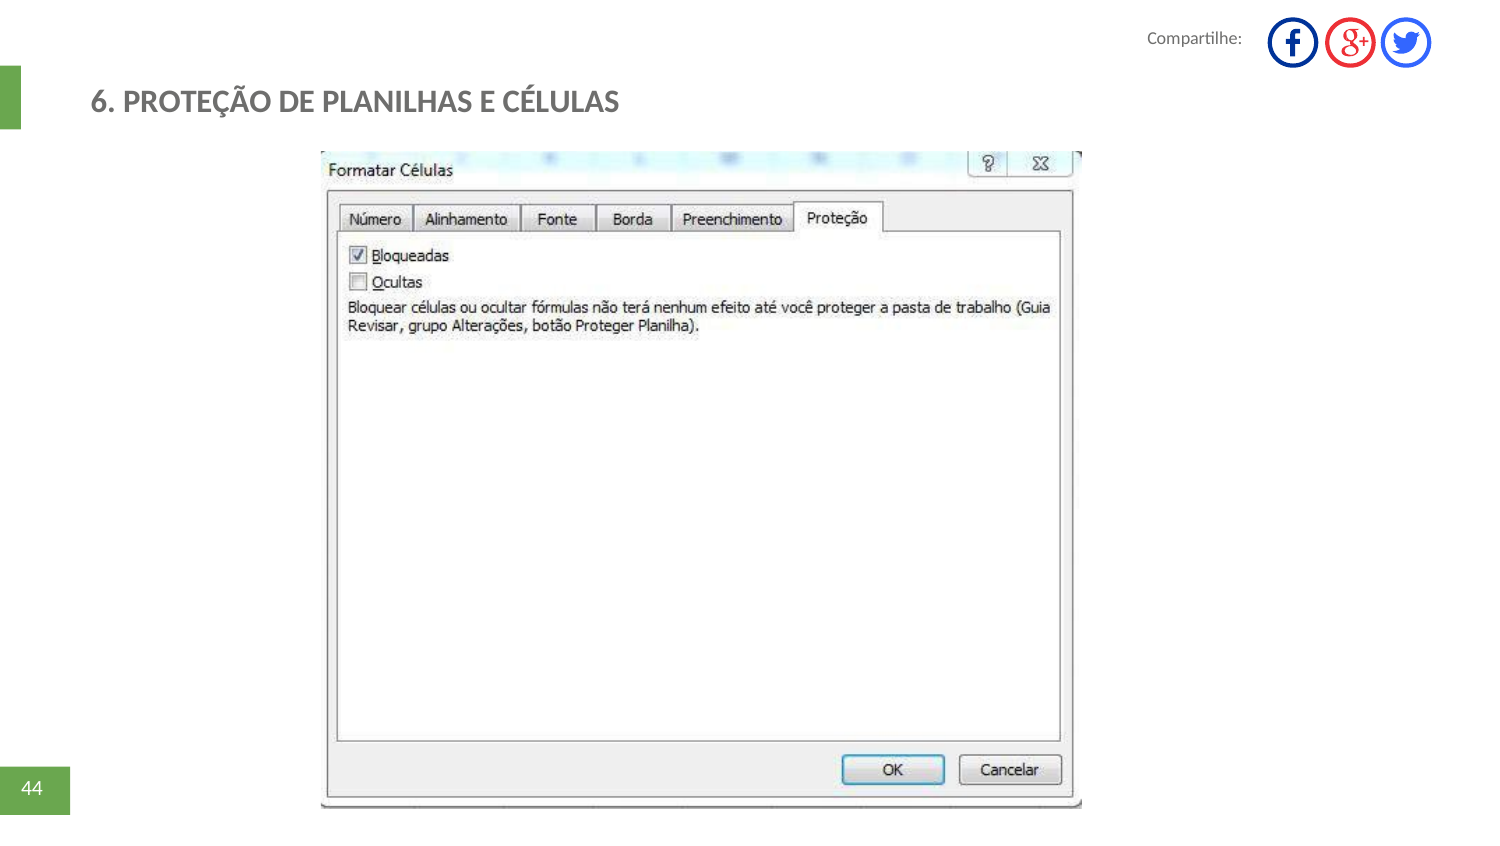

Compartilhe:

6. PROTEÇÃO DE PLANILHAS E CÉLULAS

44